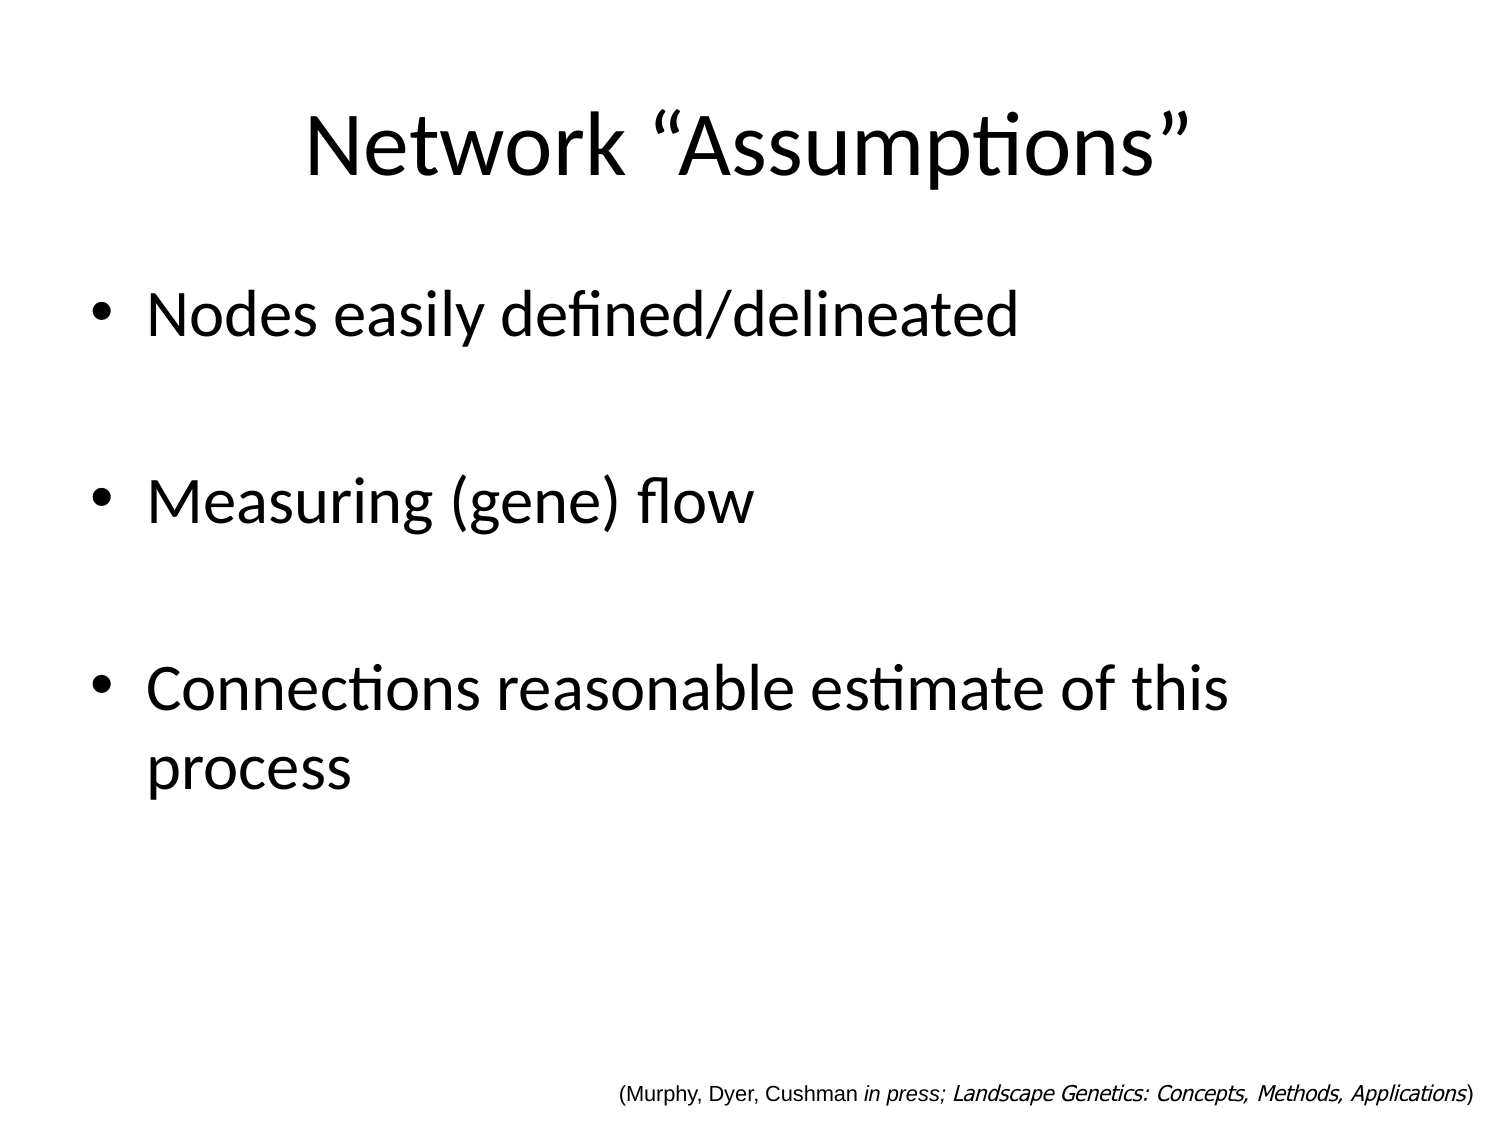

# Network “Assumptions”
Nodes easily defined/delineated

Measuring (gene) flow

Connections reasonable estimate of this process
(Murphy, Dyer, Cushman in press; Landscape Genetics: Concepts, Methods, Applications)